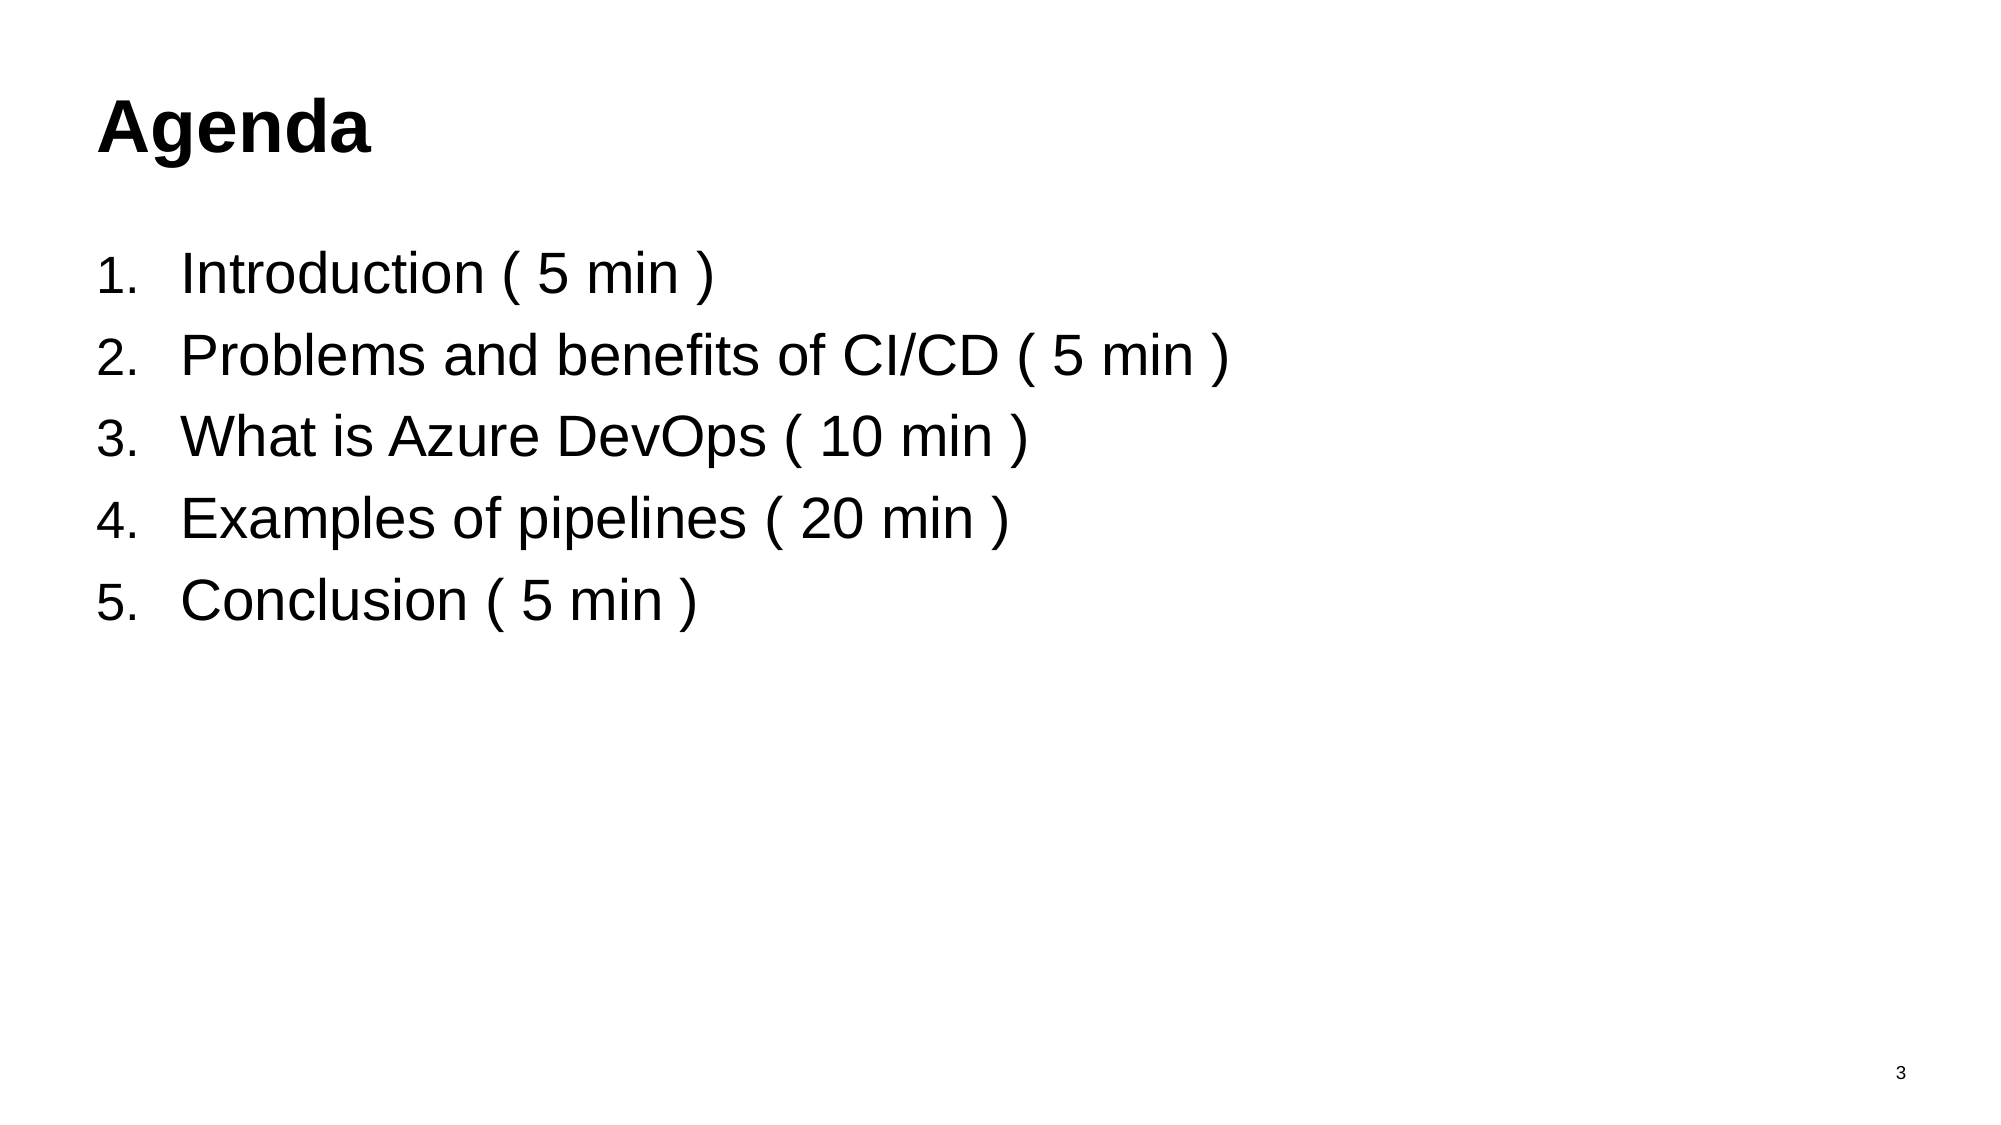

# Agenda
Introduction ( 5 min )
Problems and benefits of CI/CD ( 5 min )
What is Azure DevOps ( 10 min )
Examples of pipelines ( 20 min )
Conclusion ( 5 min )